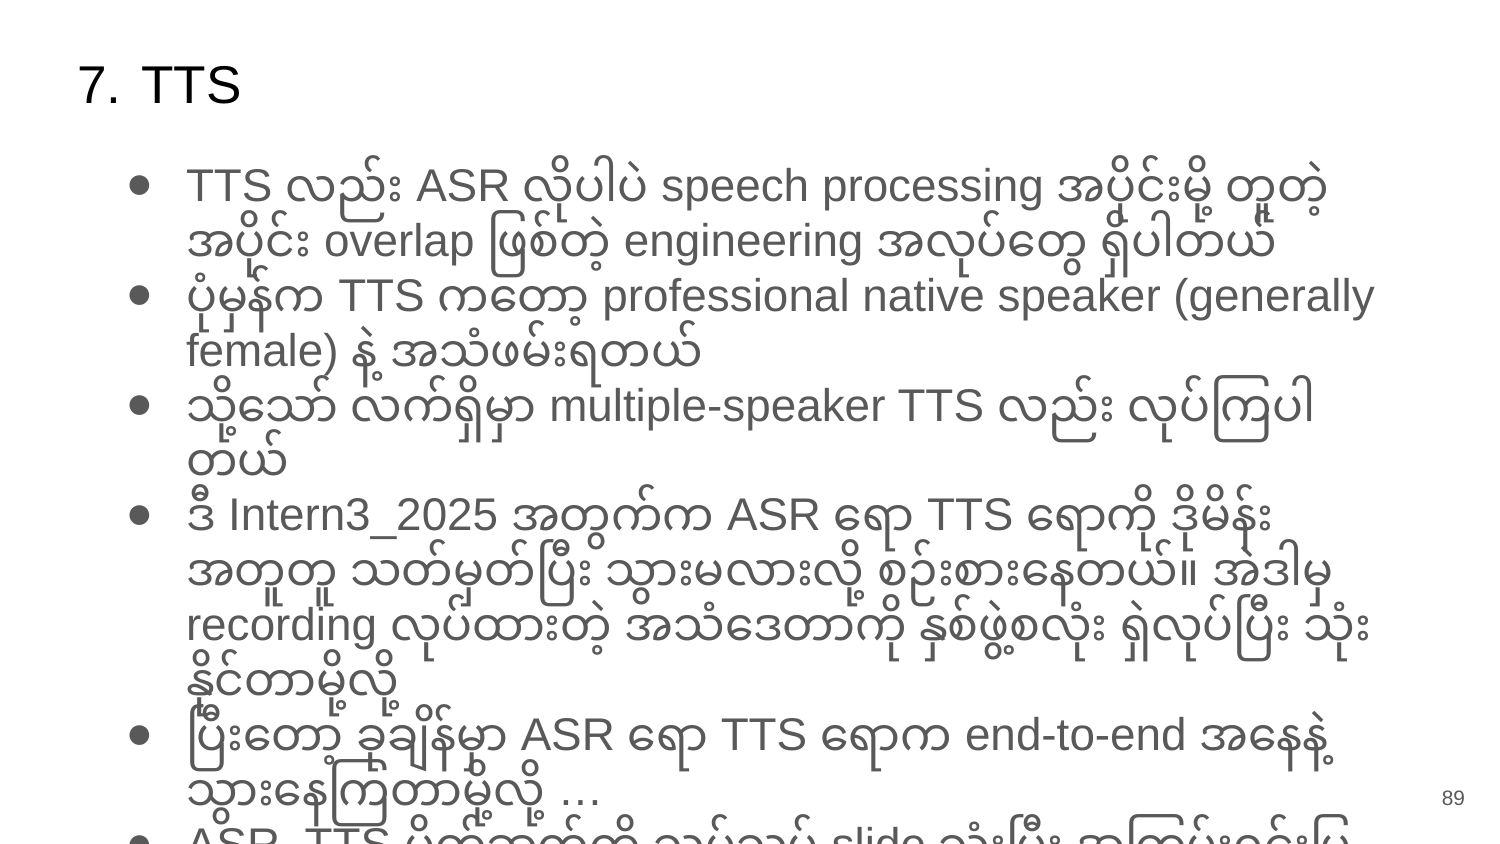

# TTS
TTS လည်း ASR လိုပါပဲ speech processing အပိုင်းမို့ တူတဲ့အပိုင်း overlap ဖြစ်တဲ့ engineering အလုပ်တွေ ရှိပါတယ်
ပုံမှန်က TTS ကတော့ professional native speaker (generally female) နဲ့ အသံဖမ်းရတယ်
သို့သော် လက်ရှိမှာ multiple-speaker TTS လည်း လုပ်ကြပါတယ်
ဒီ Intern3_2025 အတွက်က ASR ရော TTS ရောကို ဒိုမိန်း အတူတူ သတ်မှတ်ပြီး သွားမလားလို့ စဉ်းစားနေတယ်။ အဲဒါမှ recording လုပ်ထားတဲ့ အသံဒေတာကို နှစ်ဖွဲ့စလုံး ရှဲလုပ်ပြီး သုံးနိုင်တာမို့လို့
ပြီးတော့ ခုချိန်မှာ ASR ရော TTS ရောက end-to-end အနေနဲ့ သွားနေကြတာမို့လို့ …
ASR, TTS မိတ်ဆက်ကို သပ်သပ် slide သုံးပြီး အကြမ်းရှင်းပြမယ်
89